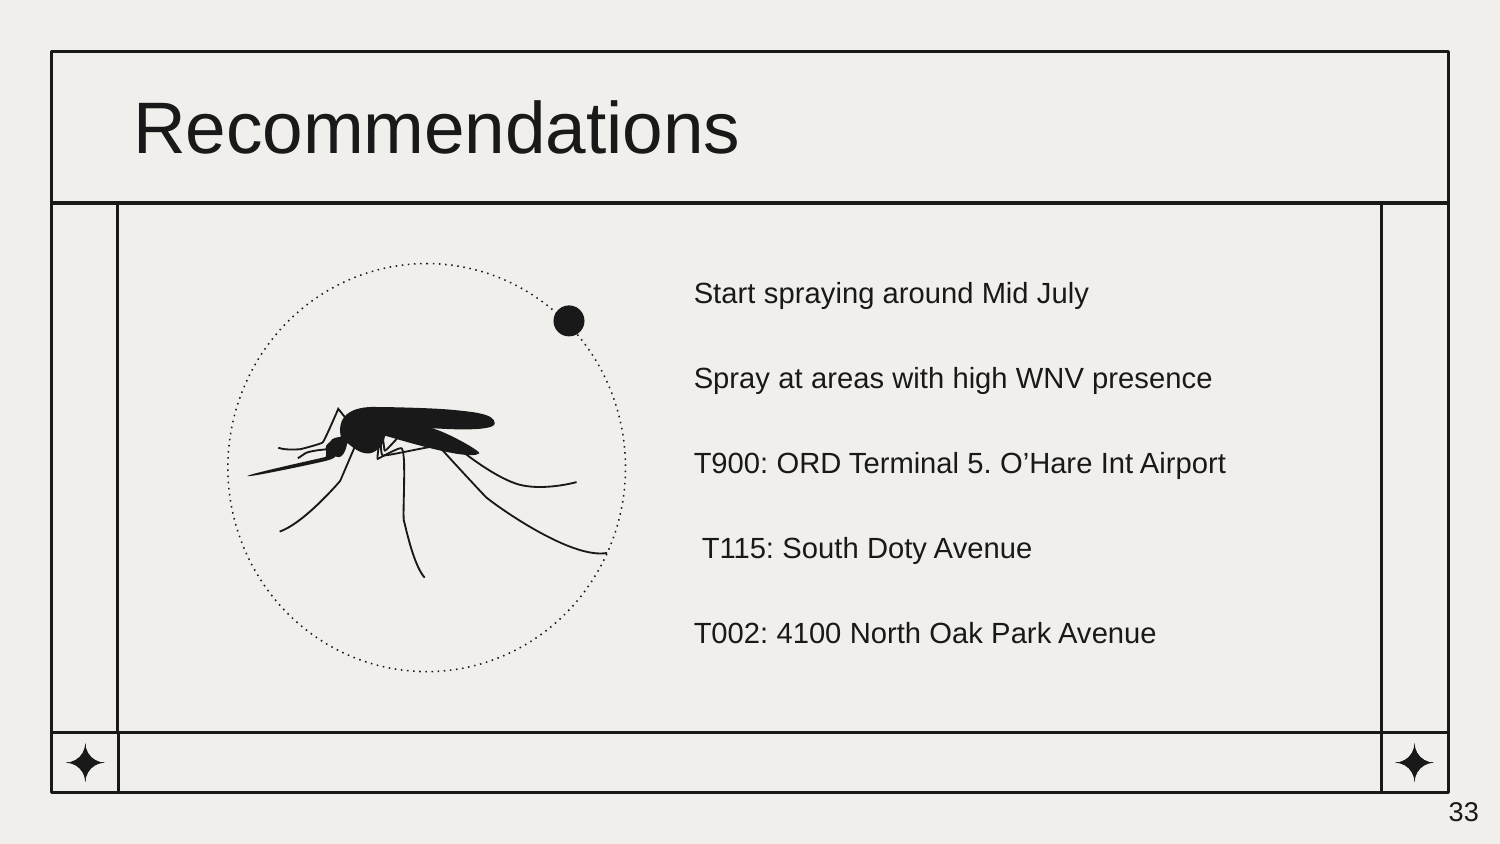

# Recommendations
Start spraying around Mid July

Spray at areas with high WNV presence

T900: ORD Terminal 5. O’Hare Int Airport
 T115: South Doty Avenue
T002: 4100 North Oak Park Avenue

33